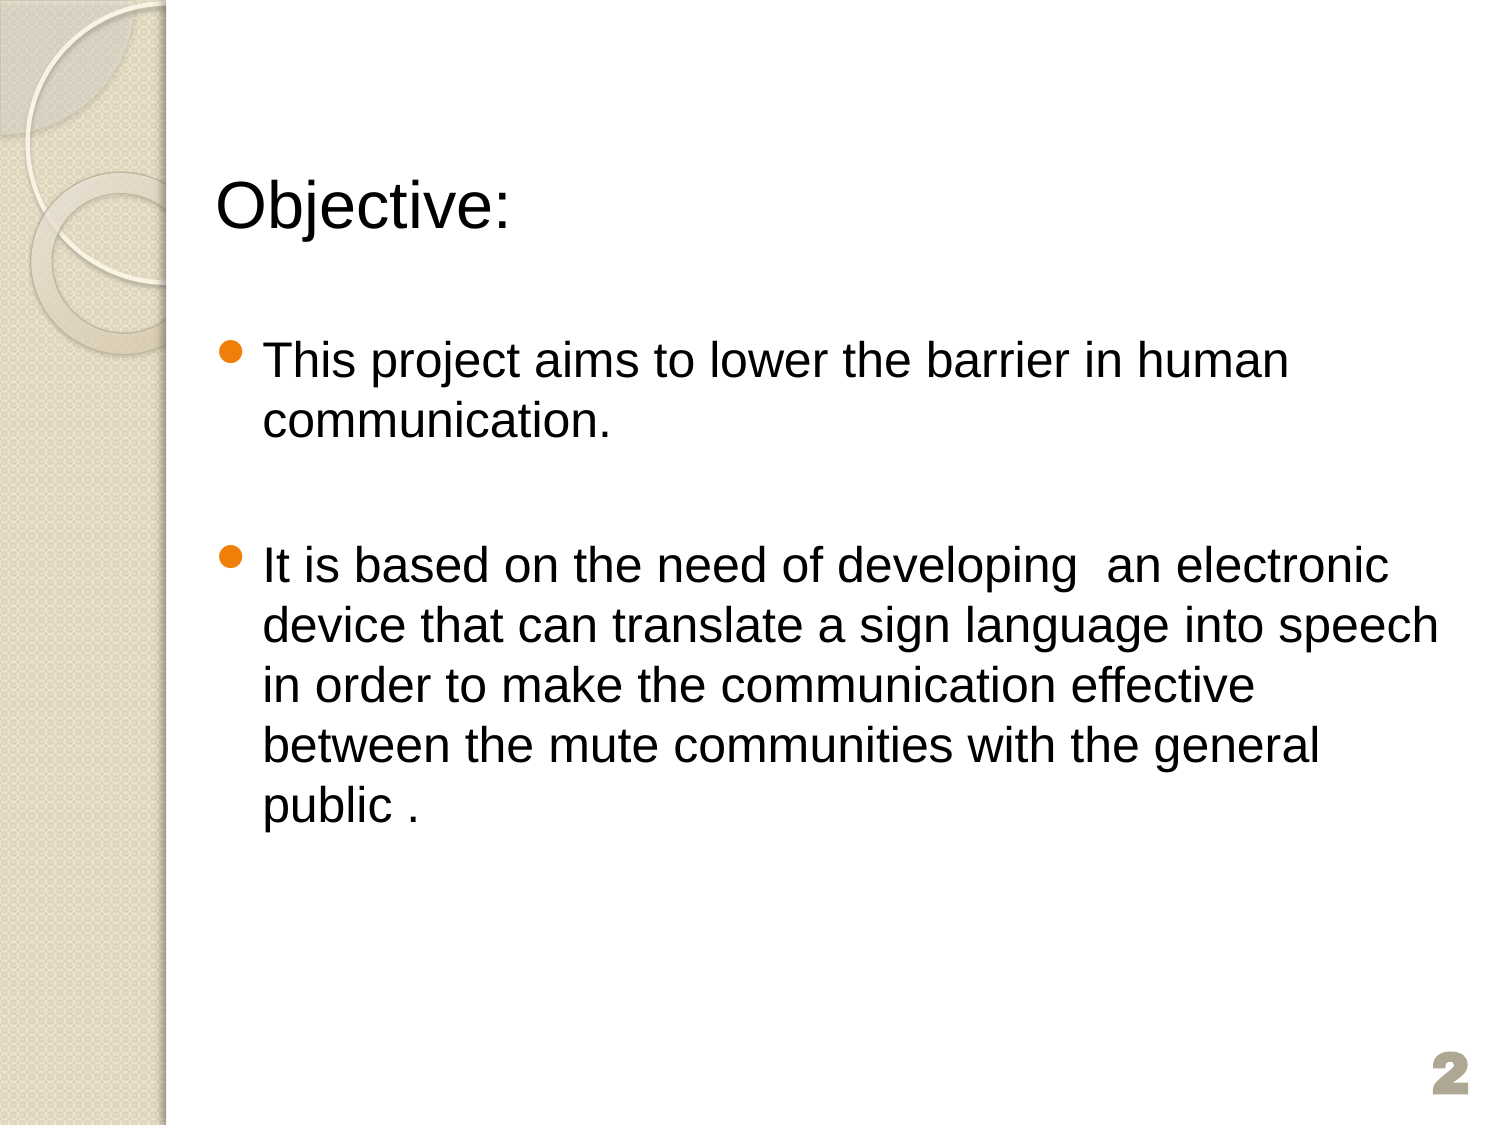

Objective:

This project aims to lower the barrier in human communication.

It is based on the need of developing  an electronic device that can translate a sign language into speech in order to make the communication effective  between the mute communities with the general public .
2